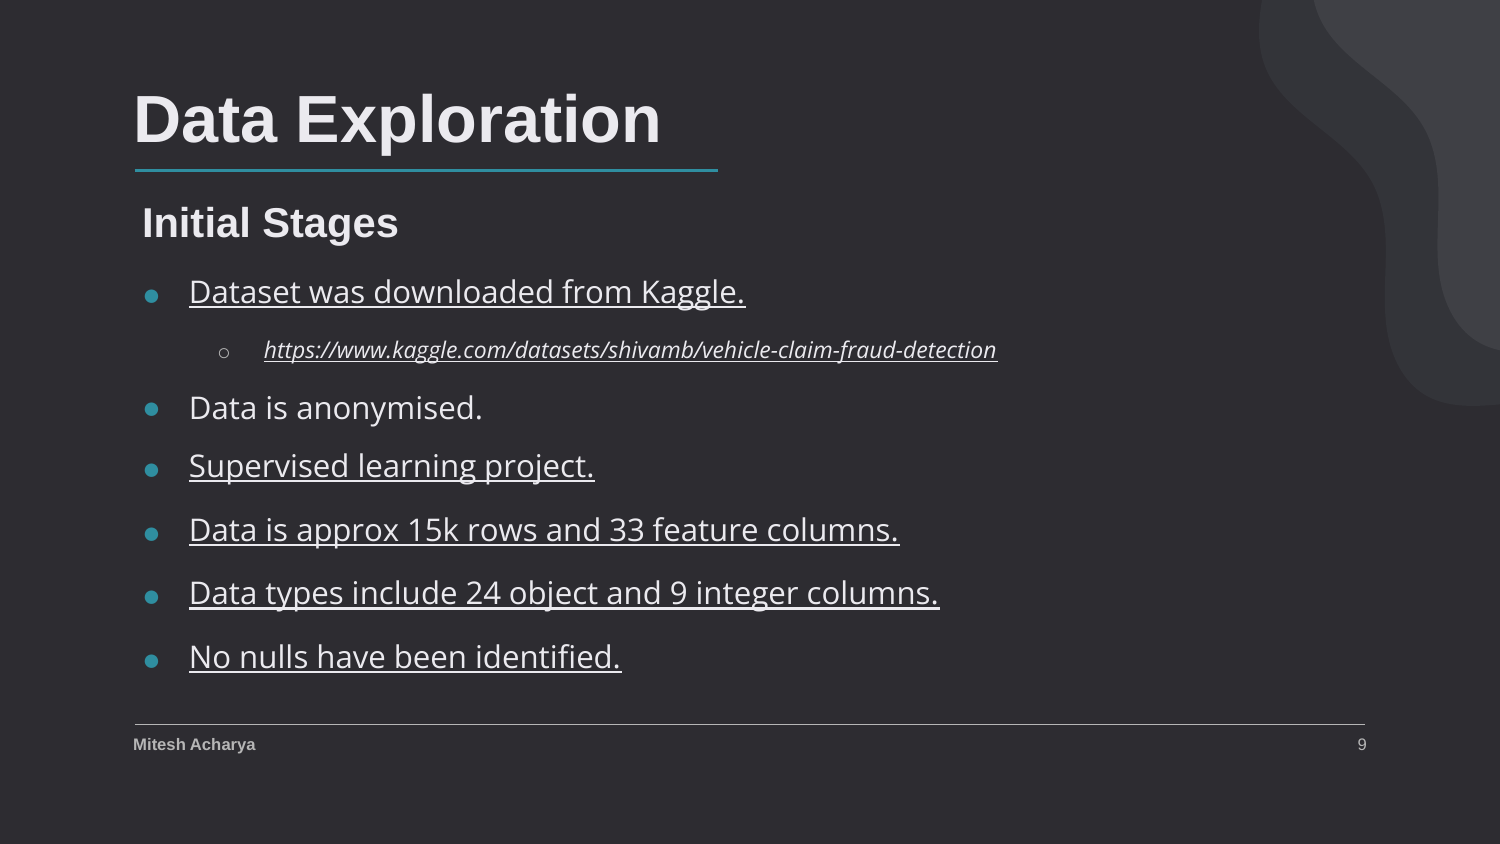

# Data Exploration
Initial Stages
Dataset was downloaded from Kaggle.
https://www.kaggle.com/datasets/shivamb/vehicle-claim-fraud-detection
Data is anonymised.
Supervised learning project.
Data is approx 15k rows and 33 feature columns.
Data types include 24 object and 9 integer columns.
No nulls have been identified.

Mitesh Acharya
9